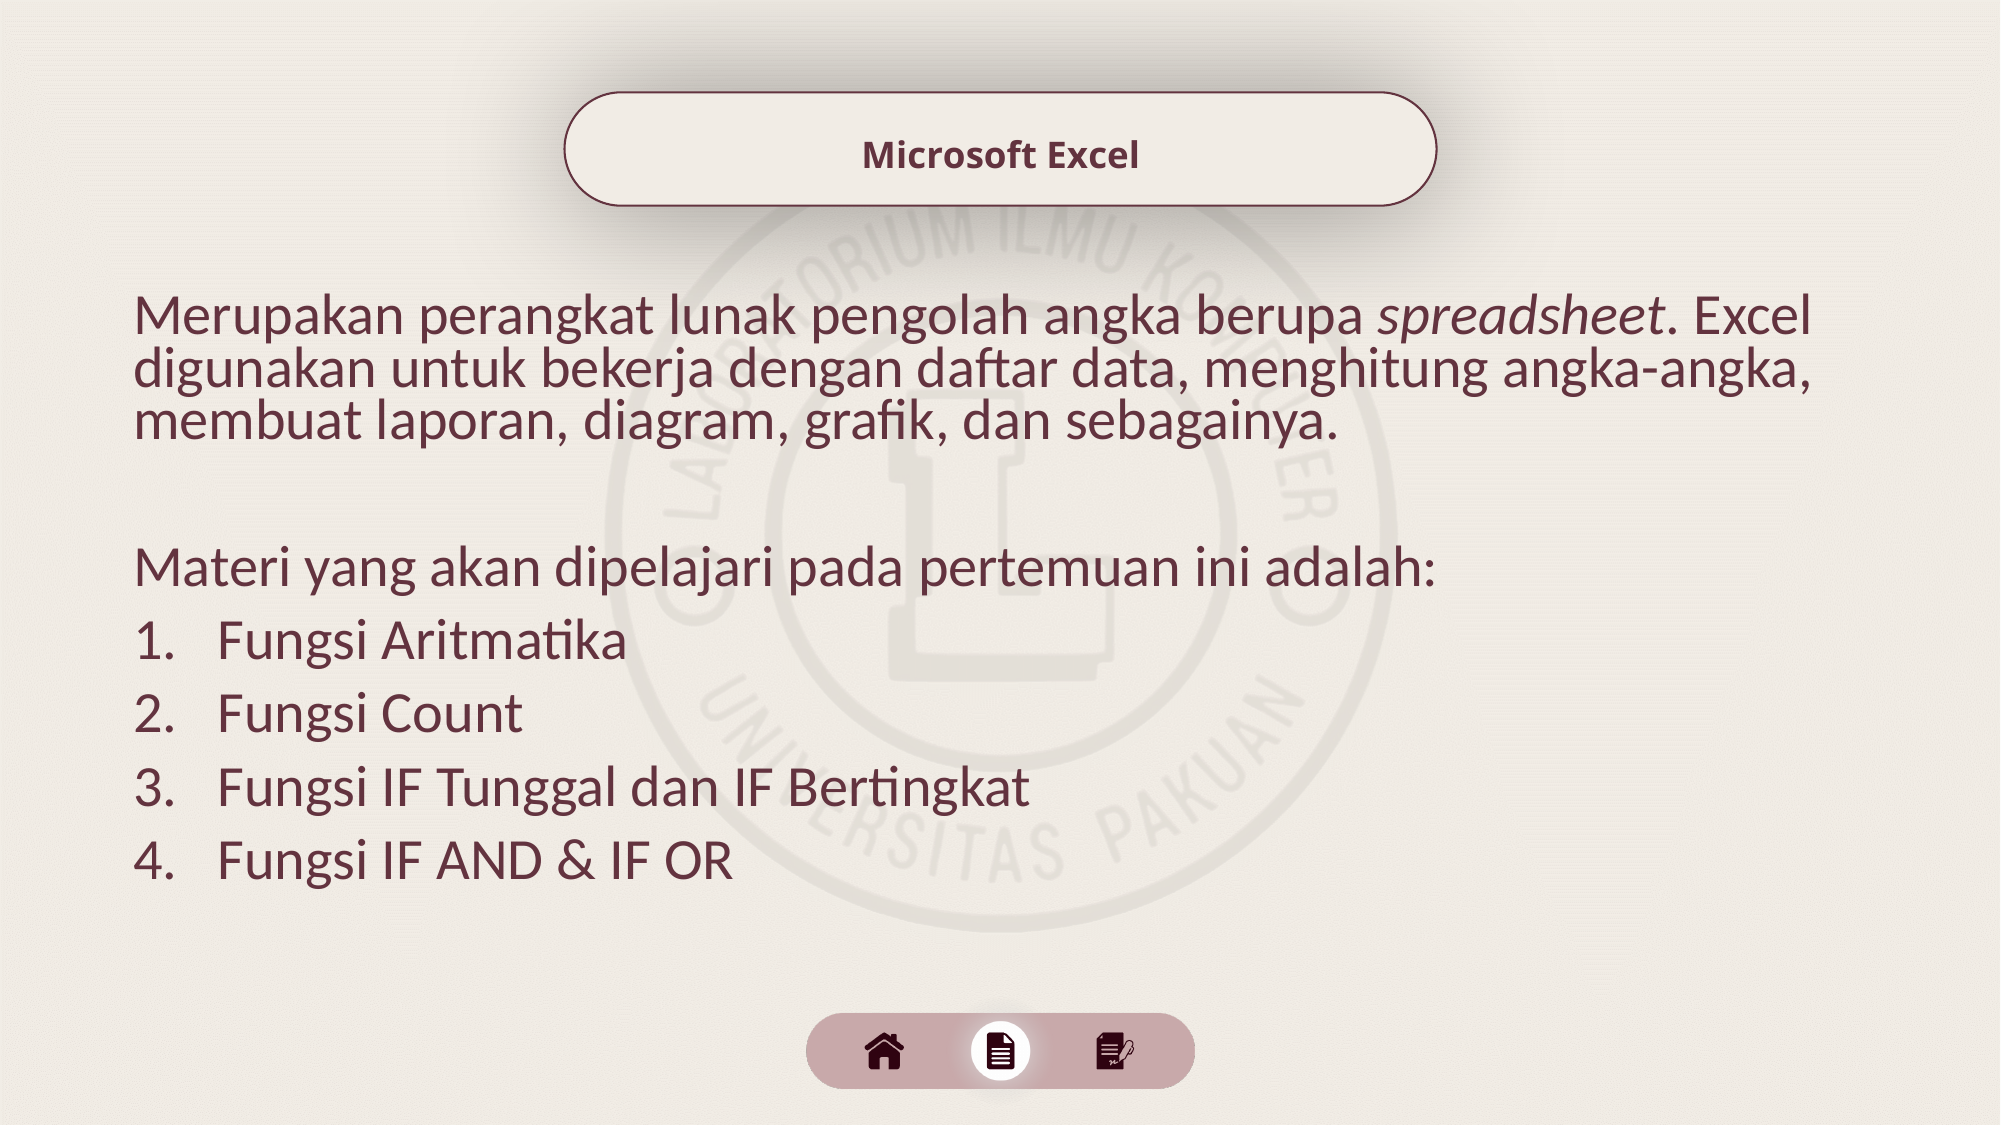

Microsoft Excel
Merupakan perangkat lunak pengolah angka berupa spreadsheet. Excel digunakan untuk bekerja dengan daftar data, menghitung angka-angka, membuat laporan, diagram, grafik, dan sebagainya.

Materi yang akan dipelajari pada pertemuan ini adalah:
Fungsi Aritmatika
Fungsi Count
Fungsi IF Tunggal dan IF Bertingkat
Fungsi IF AND & IF OR